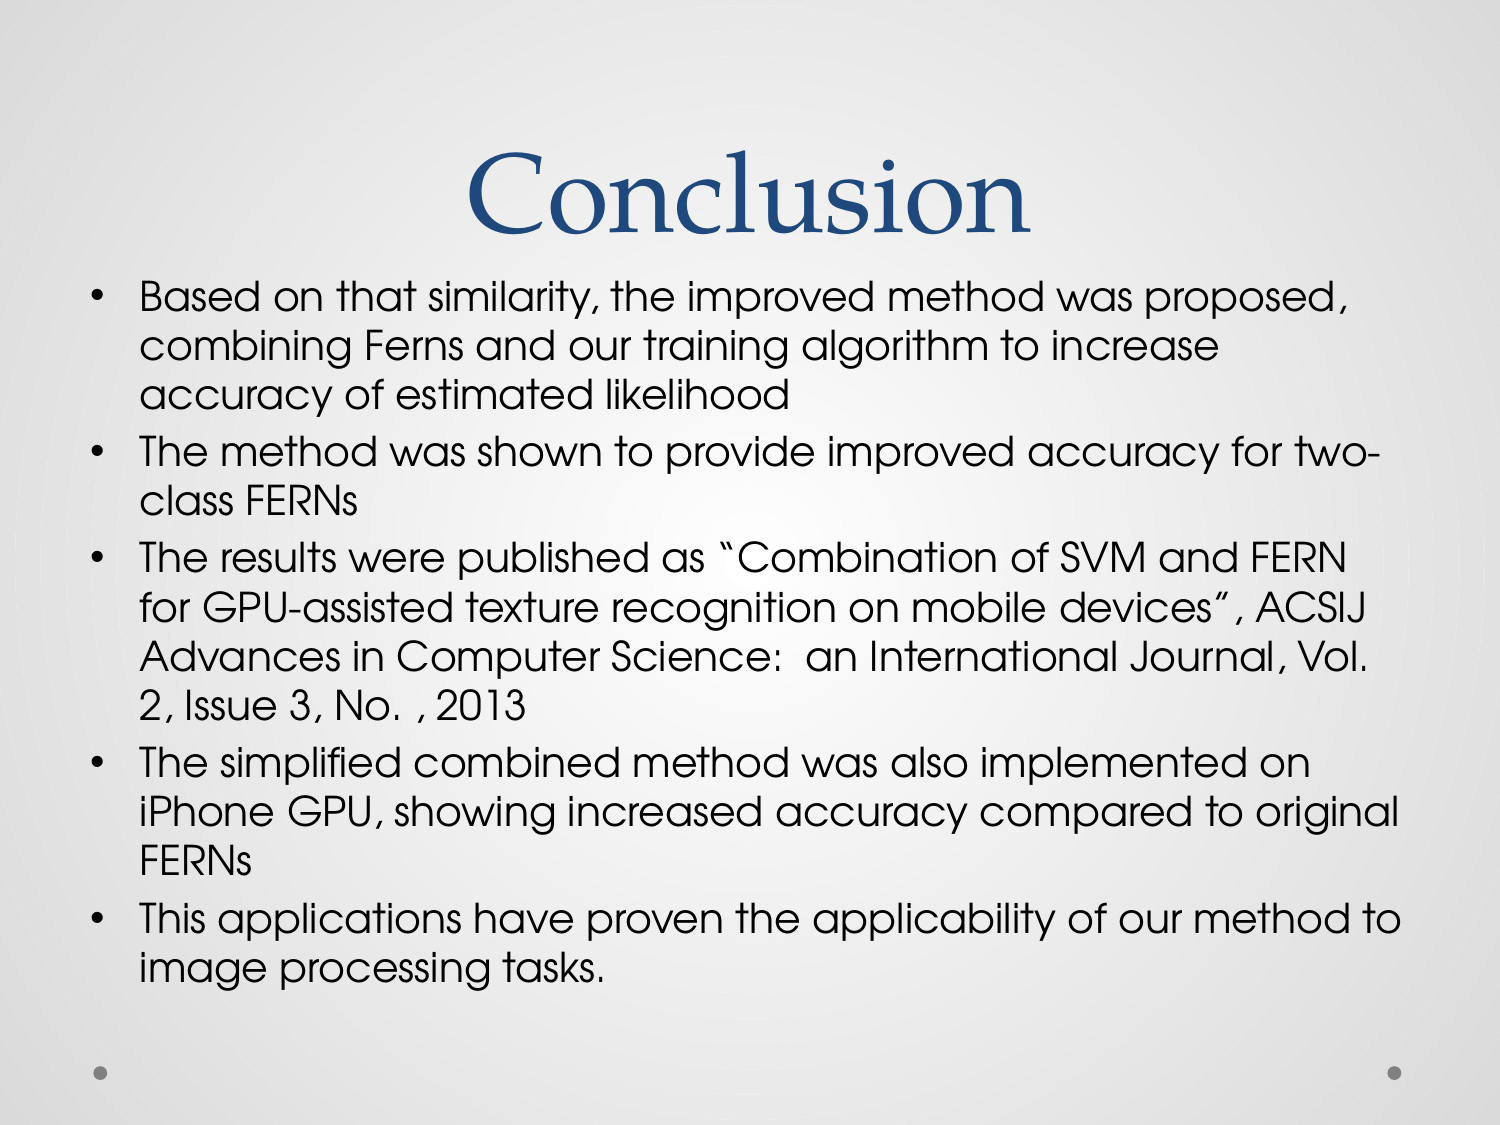

# Conclusion
Based on that similarity, the improved method was proposed, combining Ferns and our training algorithm to increase accuracy of estimated likelihood
The method was shown to provide improved accuracy for two-class FERNs
The results were published as “Combination of SVM and FERN for GPU-assisted texture recognition on mobile devices”, ACSIJ Advances in Computer Science:  an International Journal, Vol. 2, Issue 3, No. , 2013
The simplified combined method was also implemented on iPhone GPU, showing increased accuracy compared to original FERNs
This applications have proven the applicability of our method to image processing tasks.